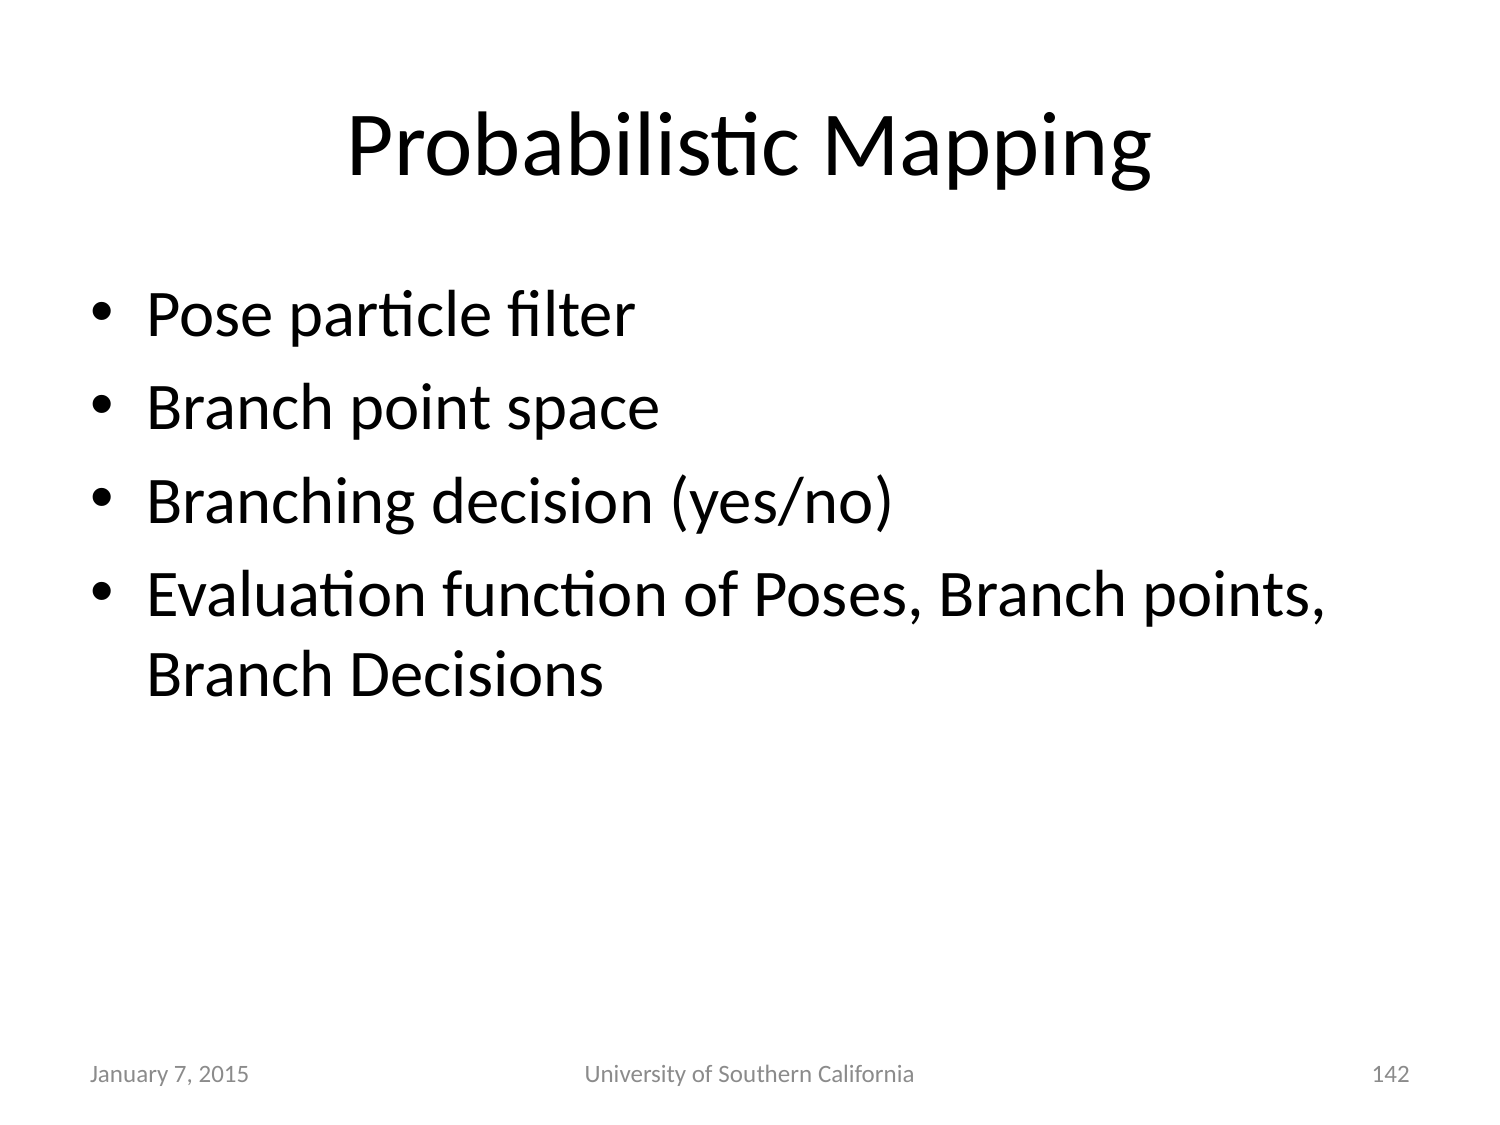

# Probabilistic Mapping
Pose particle filter
Branch point space
Branching decision (yes/no)
Evaluation function of Poses, Branch points, Branch Decisions

January 7, 2015
University of Southern California
142